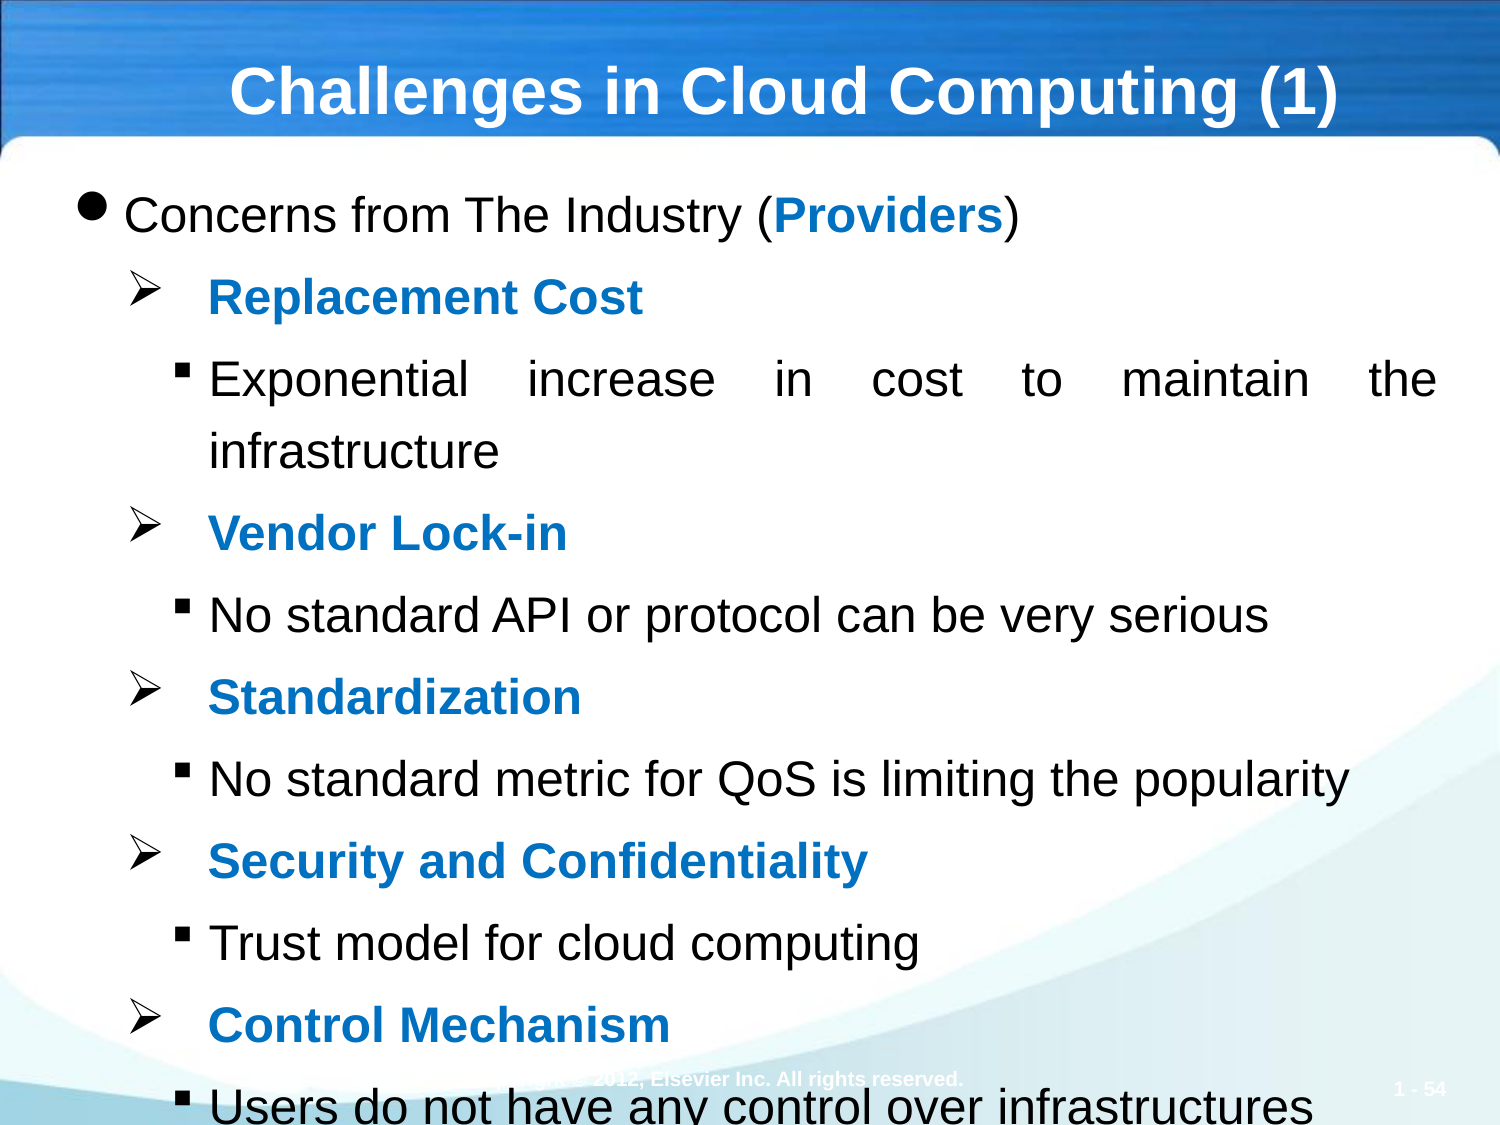

Challenges in Cloud Computing (1)
Concerns from The Industry (Providers)
   Replacement Cost
Exponential increase in cost to maintain the infrastructure
   Vendor Lock-in
No standard API or protocol can be very serious
   Standardization
No standard metric for QoS is limiting the popularity
   Security and Confidentiality
Trust model for cloud computing
   Control Mechanism
Users do not have any control over infrastructures